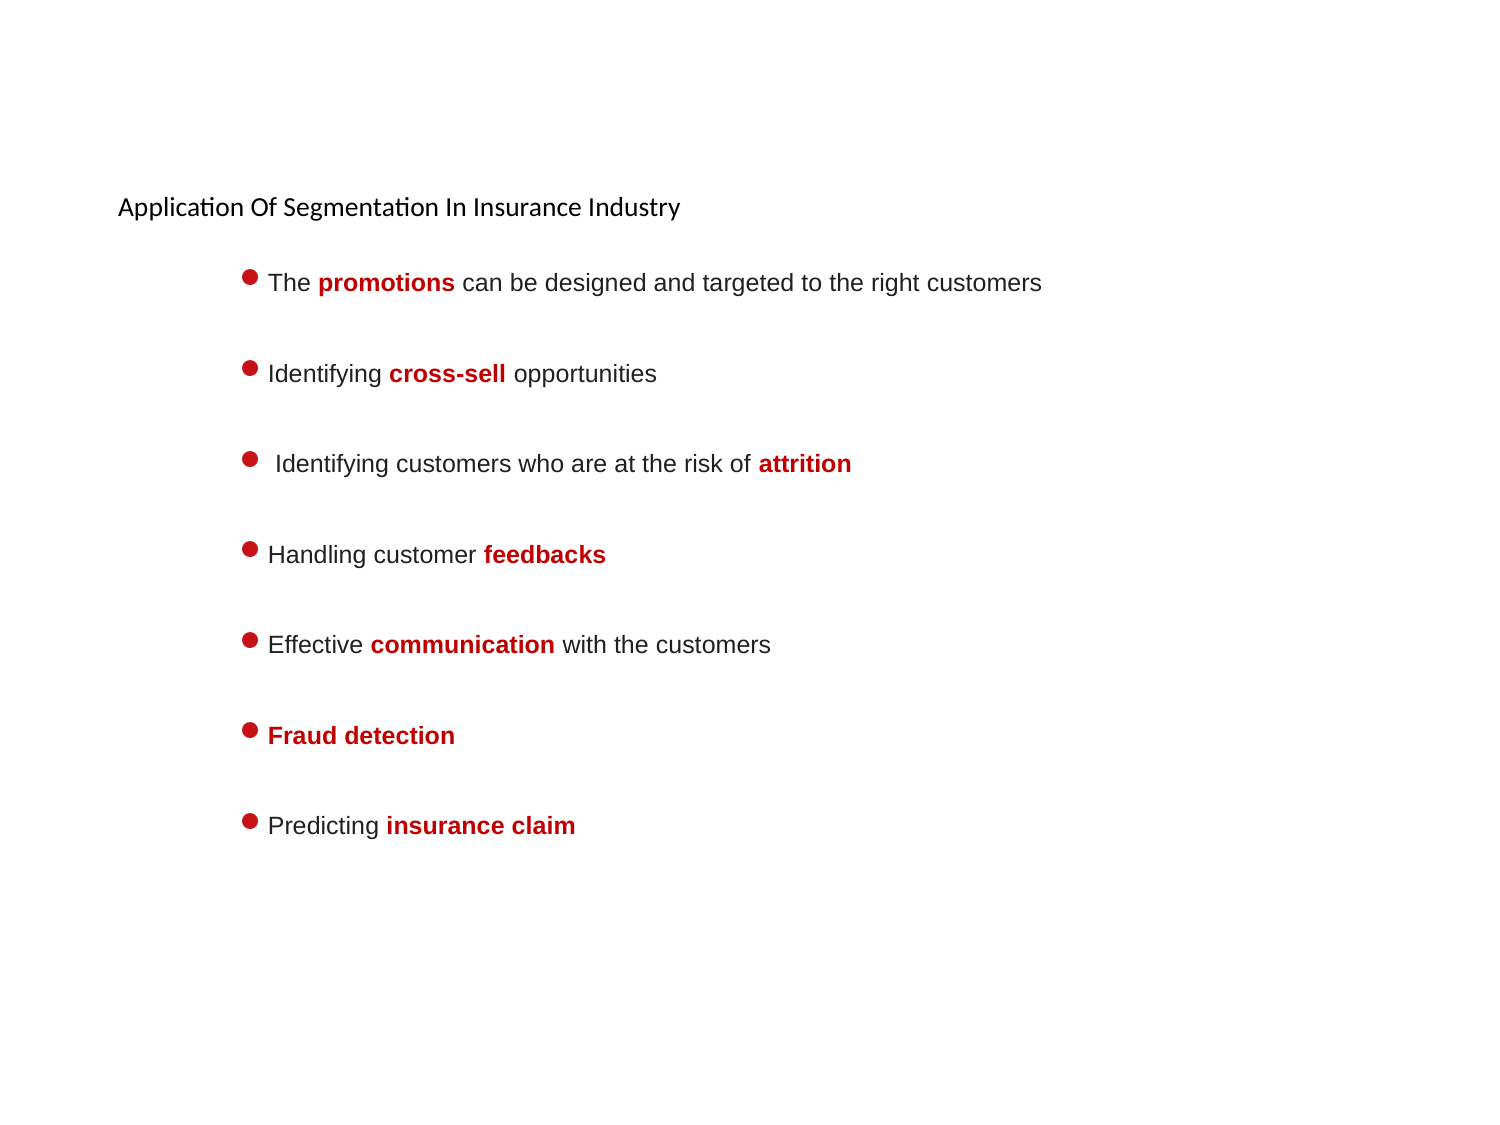

# Application Of Segmentation In Insurance Industry
The promotions can be designed and targeted to the right customers

Identifying cross-sell opportunities

 Identifying customers who are at the risk of attrition

Handling customer feedbacks

Effective communication with the customers

Fraud detection

Predicting insurance claim